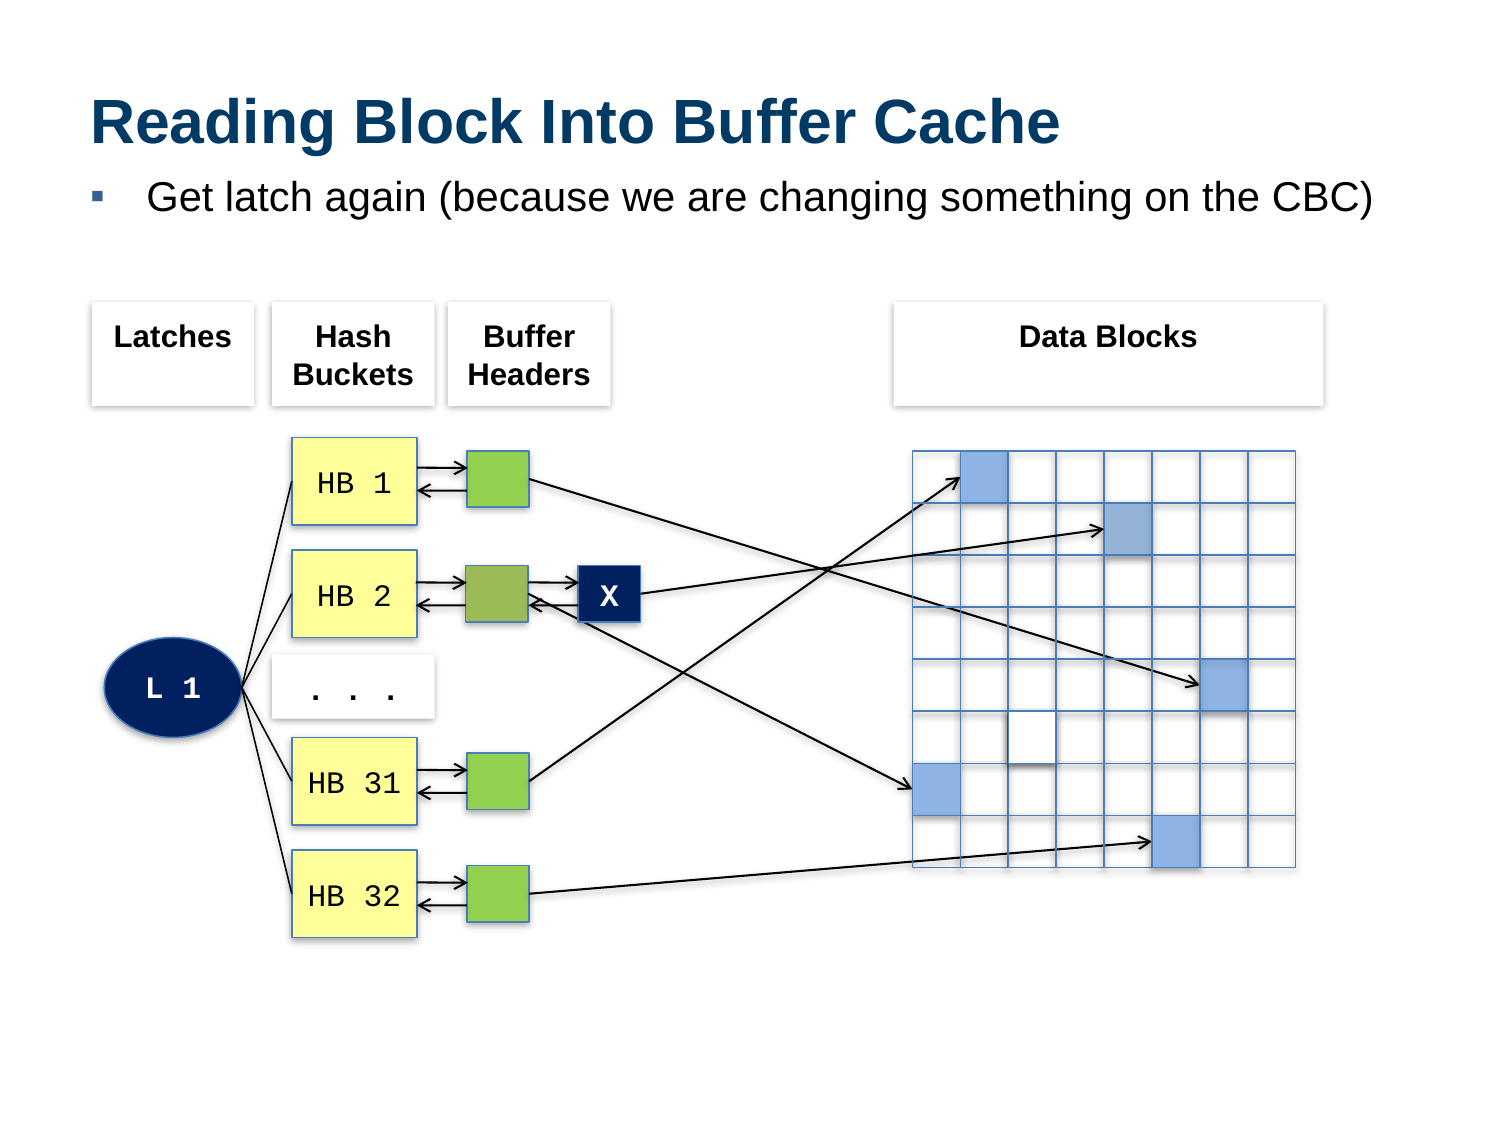

# Reading Block Into Buffer Cache
Get latch again (because we are changing something on the CBC)
Latches
Hash Buckets
Buffer Headers
Data Blocks
HB 1
HB 2
L 1
. . .
HB 31
HB 32

X

58